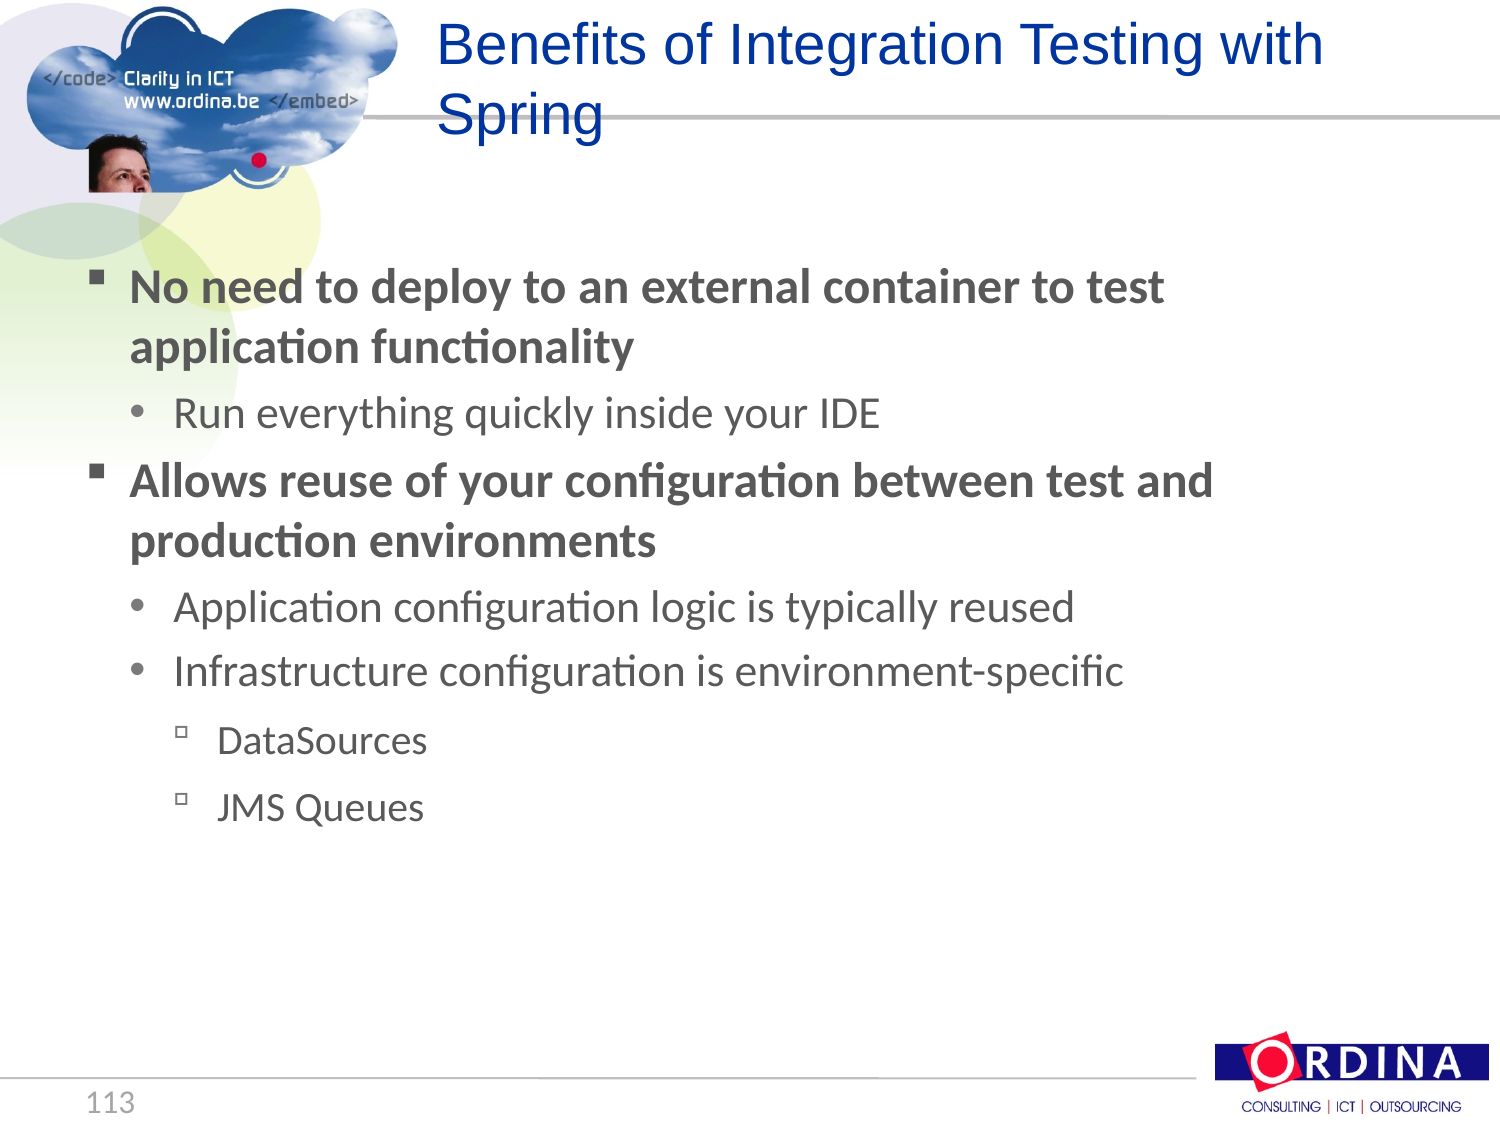

# Benefits of Integration Testing with Spring
No need to deploy to an external container to test application functionality
Run everything quickly inside your IDE
Allows reuse of your configuration between test and production environments
Application configuration logic is typically reused
Infrastructure configuration is environment-specific
DataSources
JMS Queues
113